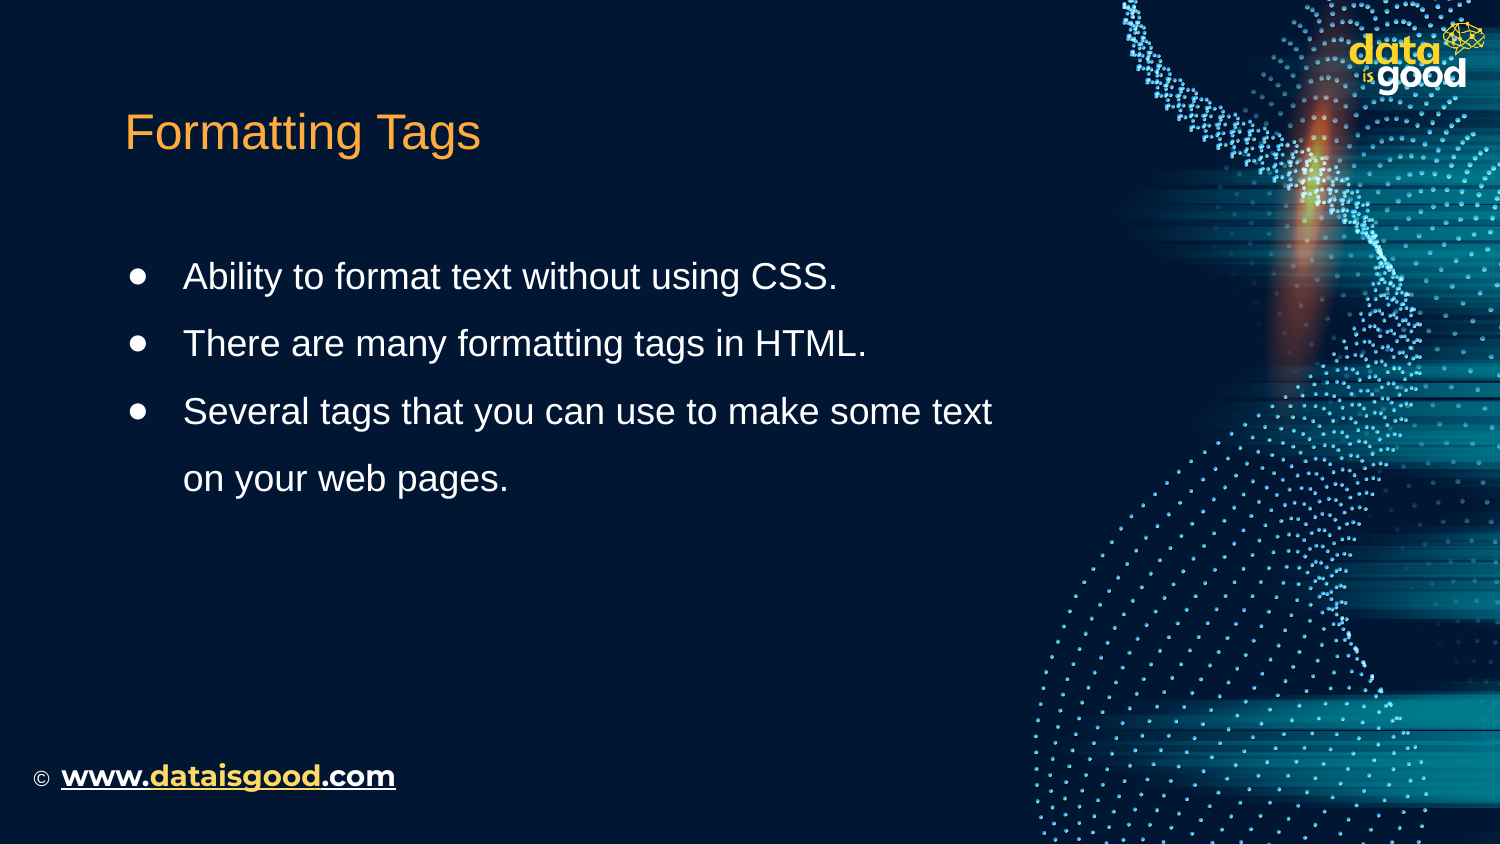

# Formatting Tags
Ability to format text without using CSS.
There are many formatting tags in HTML.
Several tags that you can use to make some text on your web pages.